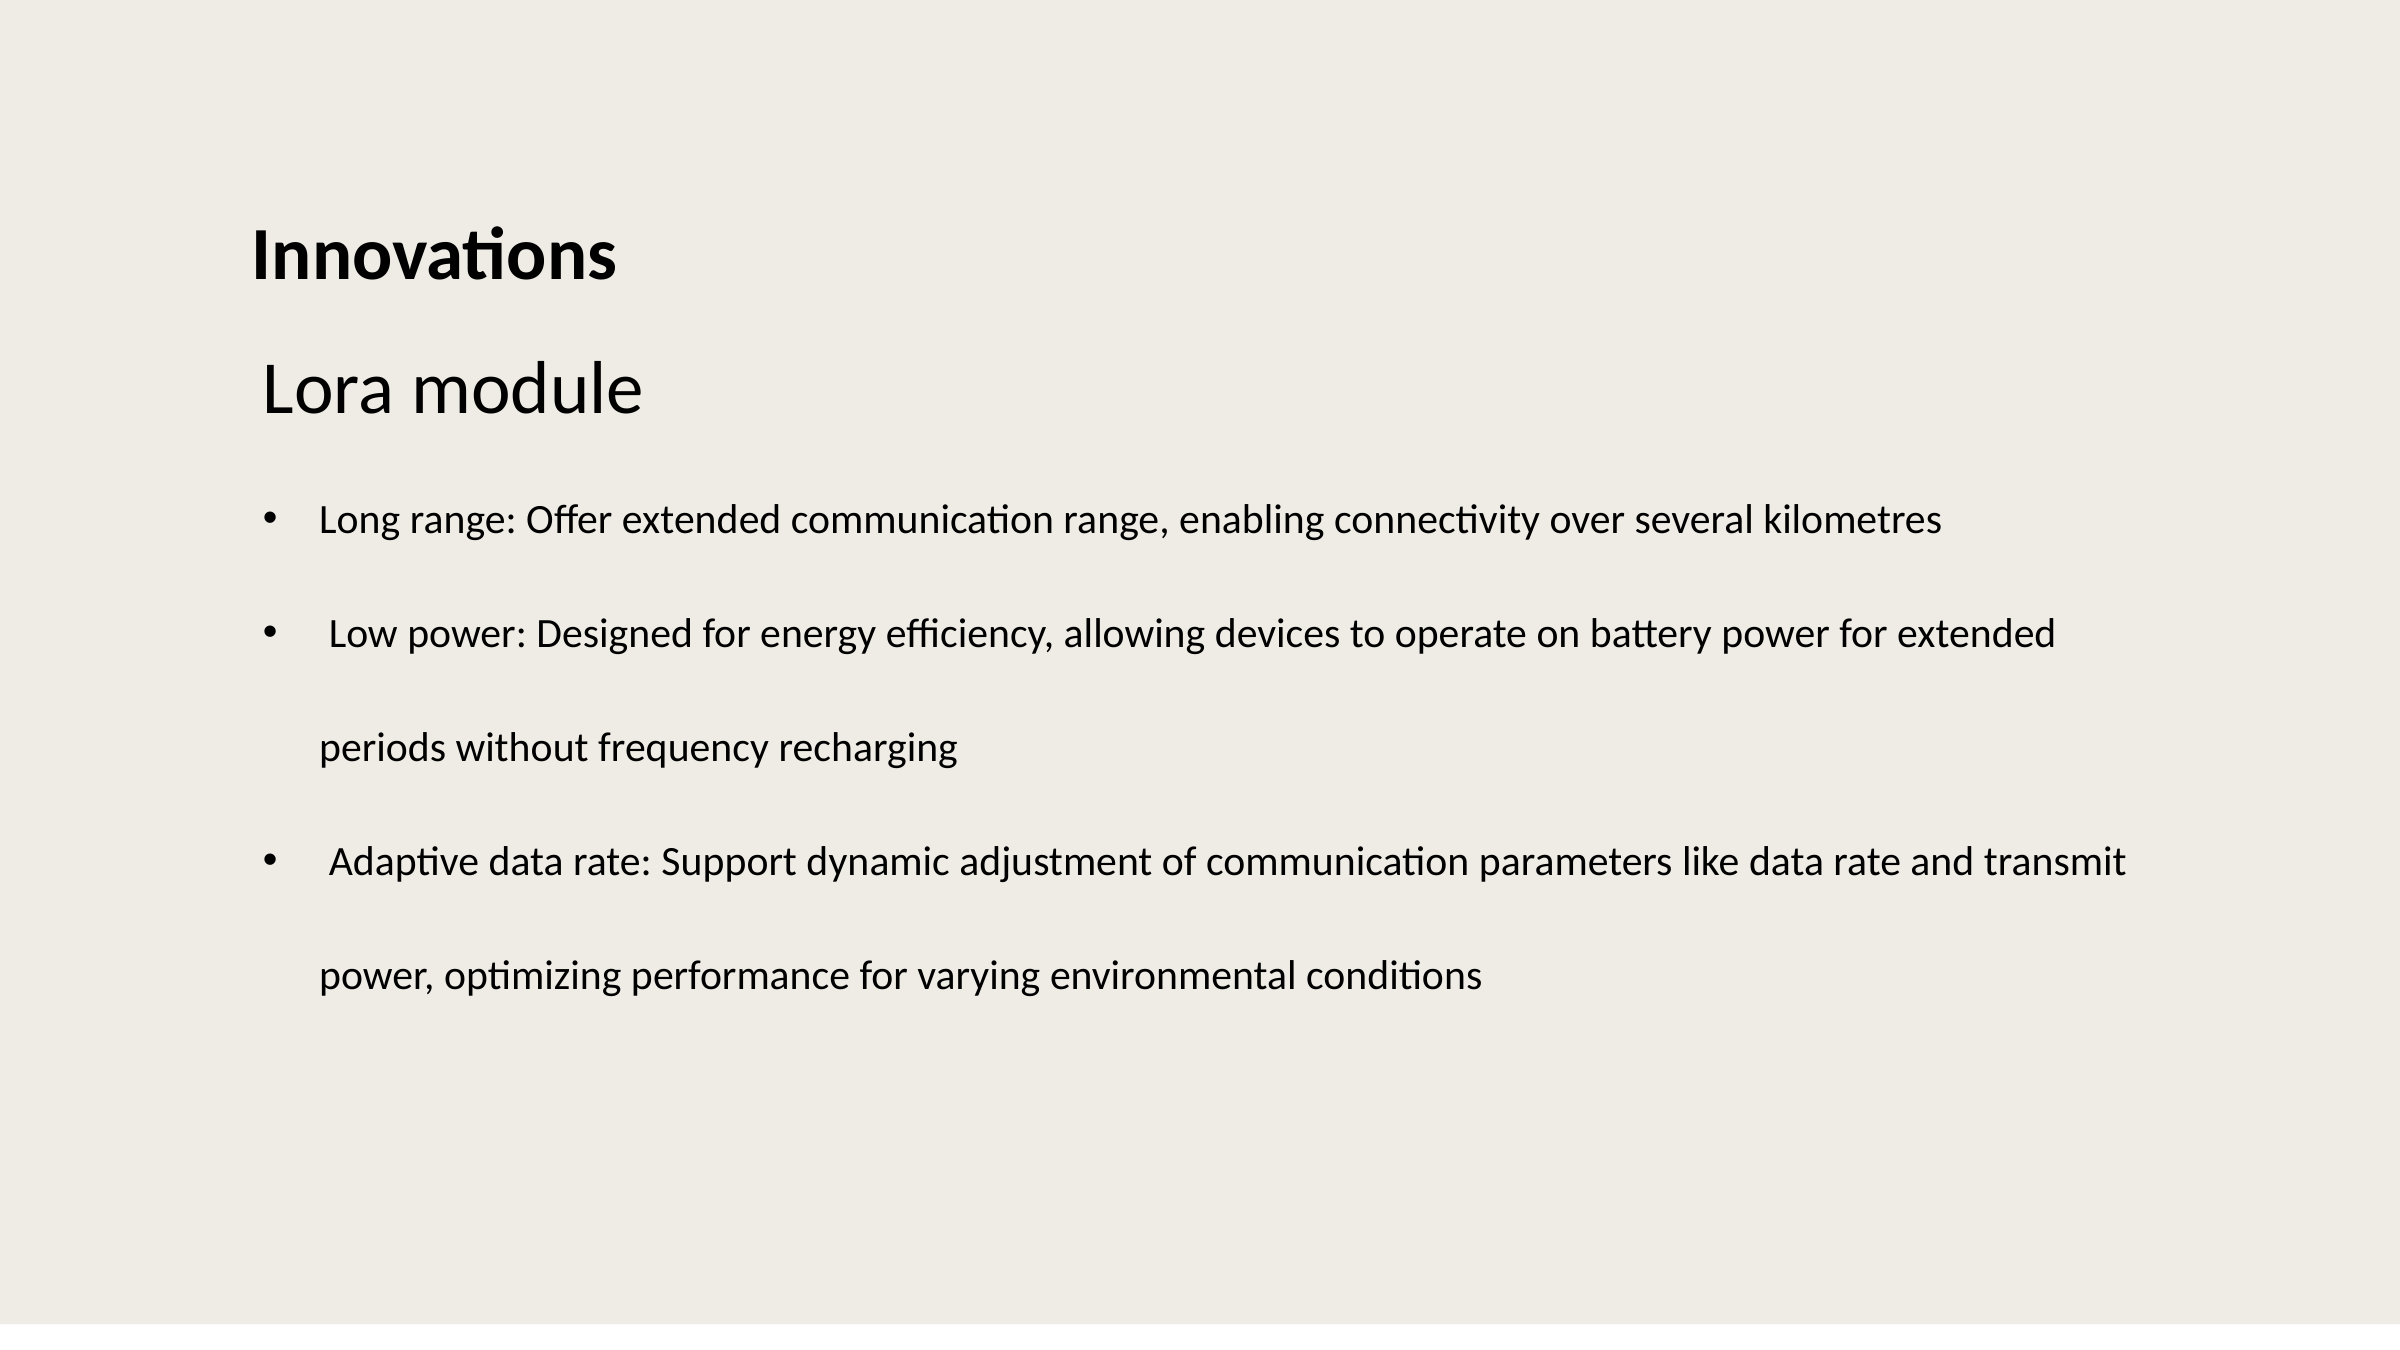

Innovations

Lora module
Long range: Offer extended communication range, enabling connectivity over several kilometres
 Low power: Designed for energy efficiency, allowing devices to operate on battery power for extended periods without frequency recharging
 Adaptive data rate: Support dynamic adjustment of communication parameters like data rate and transmit power, optimizing performance for varying environmental conditions